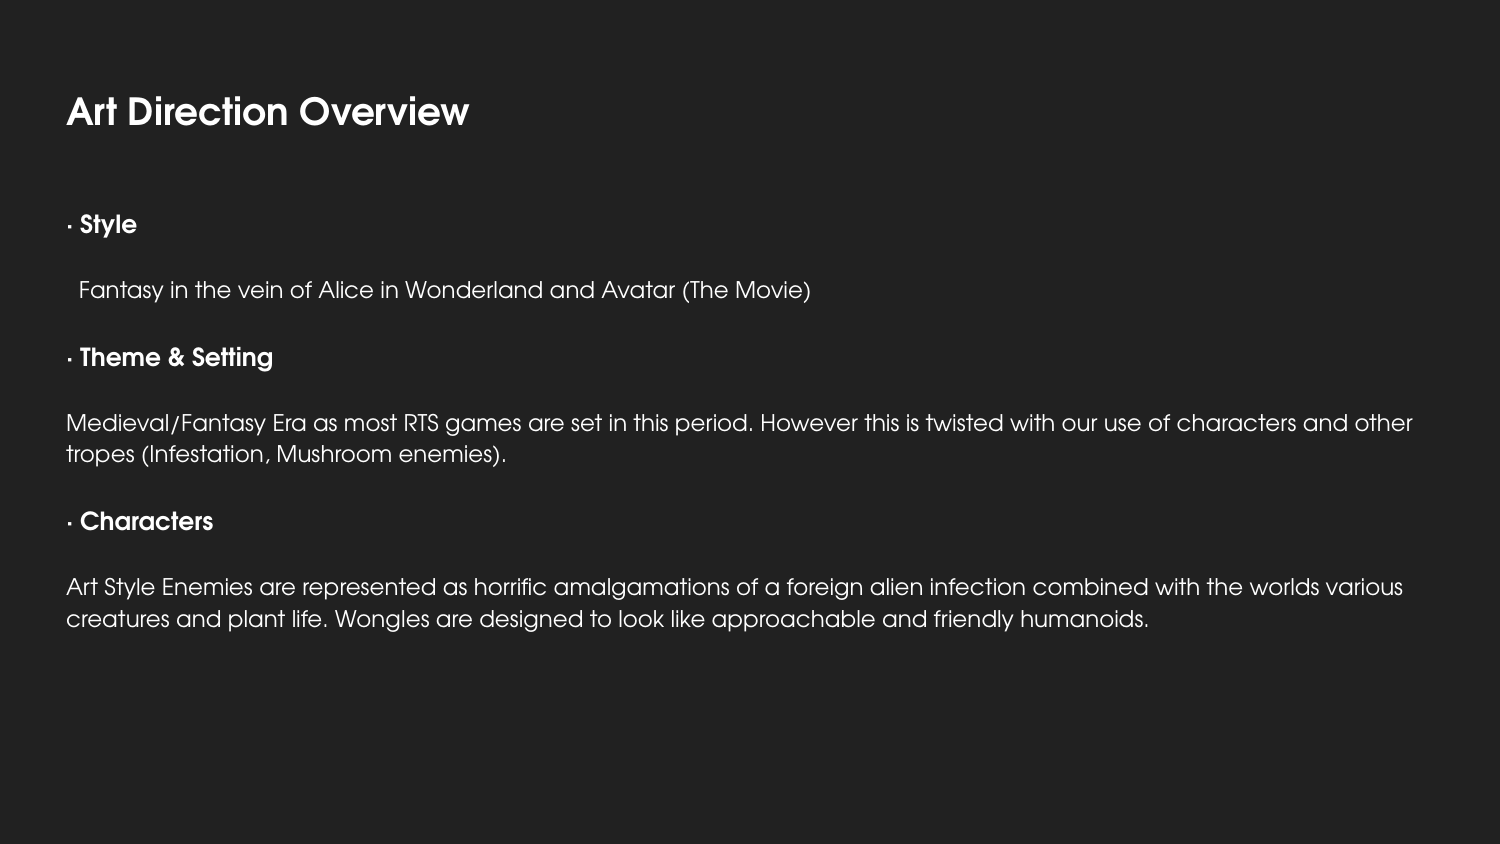

# Art Direction Overview
· Style
  Fantasy in the vein of Alice in Wonderland and Avatar (The Movie)
· Theme & Setting
Medieval/Fantasy Era as most RTS games are set in this period. However this is twisted with our use of characters and other tropes (Infestation, Mushroom enemies).
· Characters
Art Style Enemies are represented as horrific amalgamations of a foreign alien infection combined with the worlds various creatures and plant life. Wongles are designed to look like approachable and friendly humanoids.